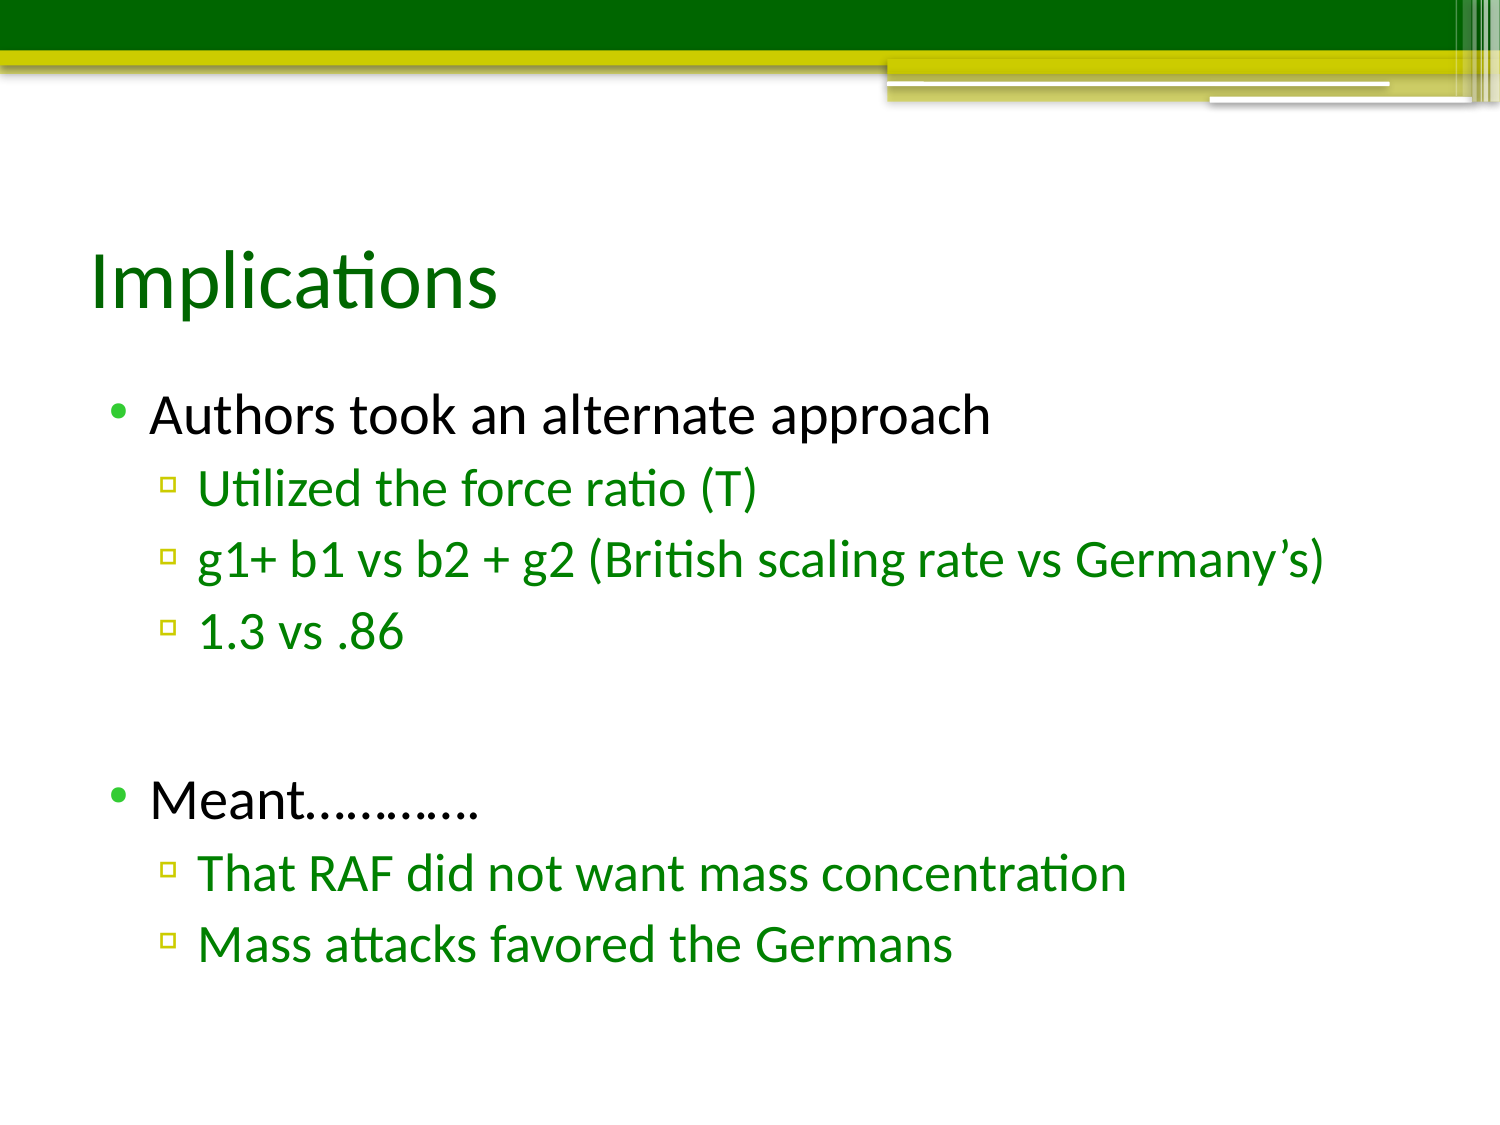

# Implications
Authors took an alternate approach
Utilized the force ratio (T)
g1+ b1 vs b2 + g2 (British scaling rate vs Germany’s)
1.3 vs .86

Meant………….
That RAF did not want mass concentration
Mass attacks favored the Germans